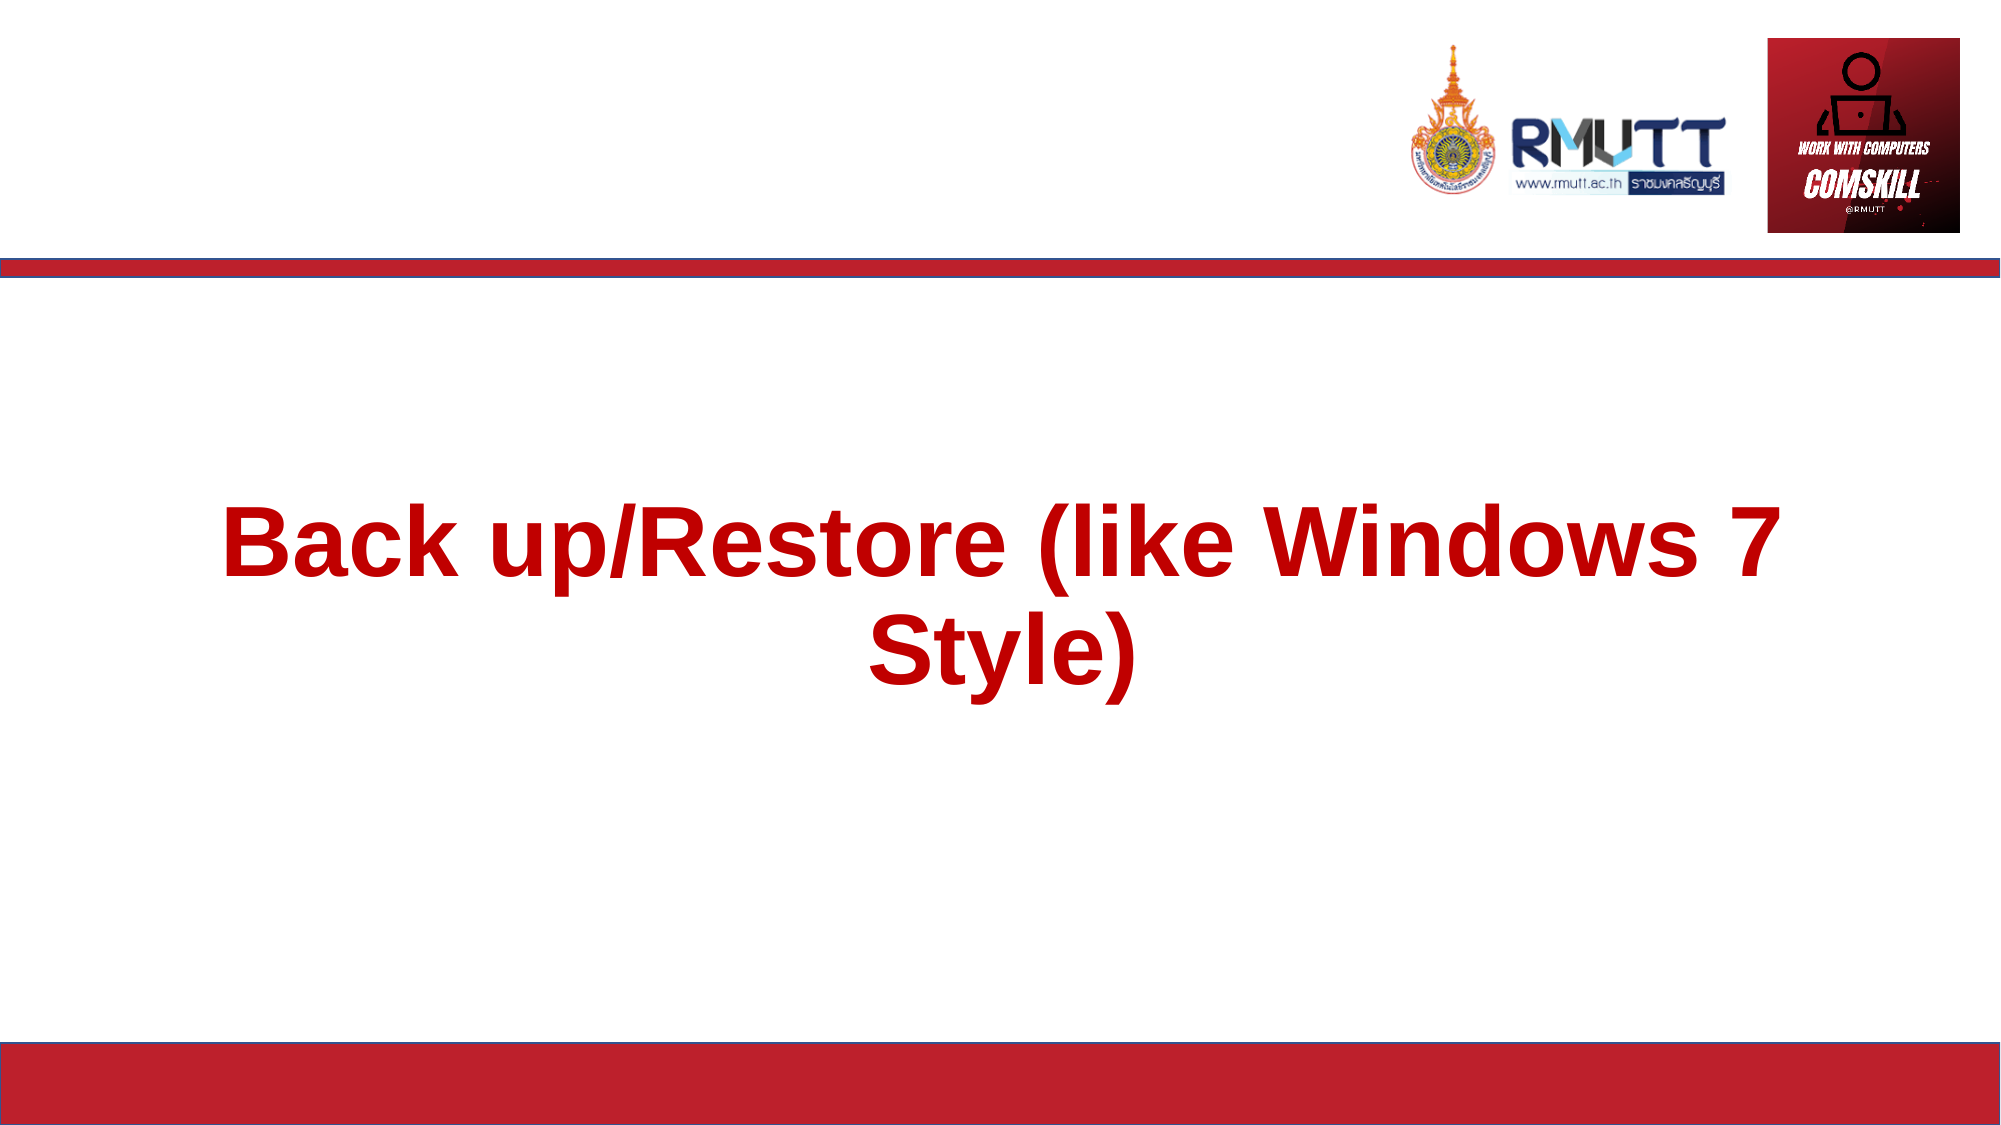

# Back up/Restore (like Windows 7 Style)